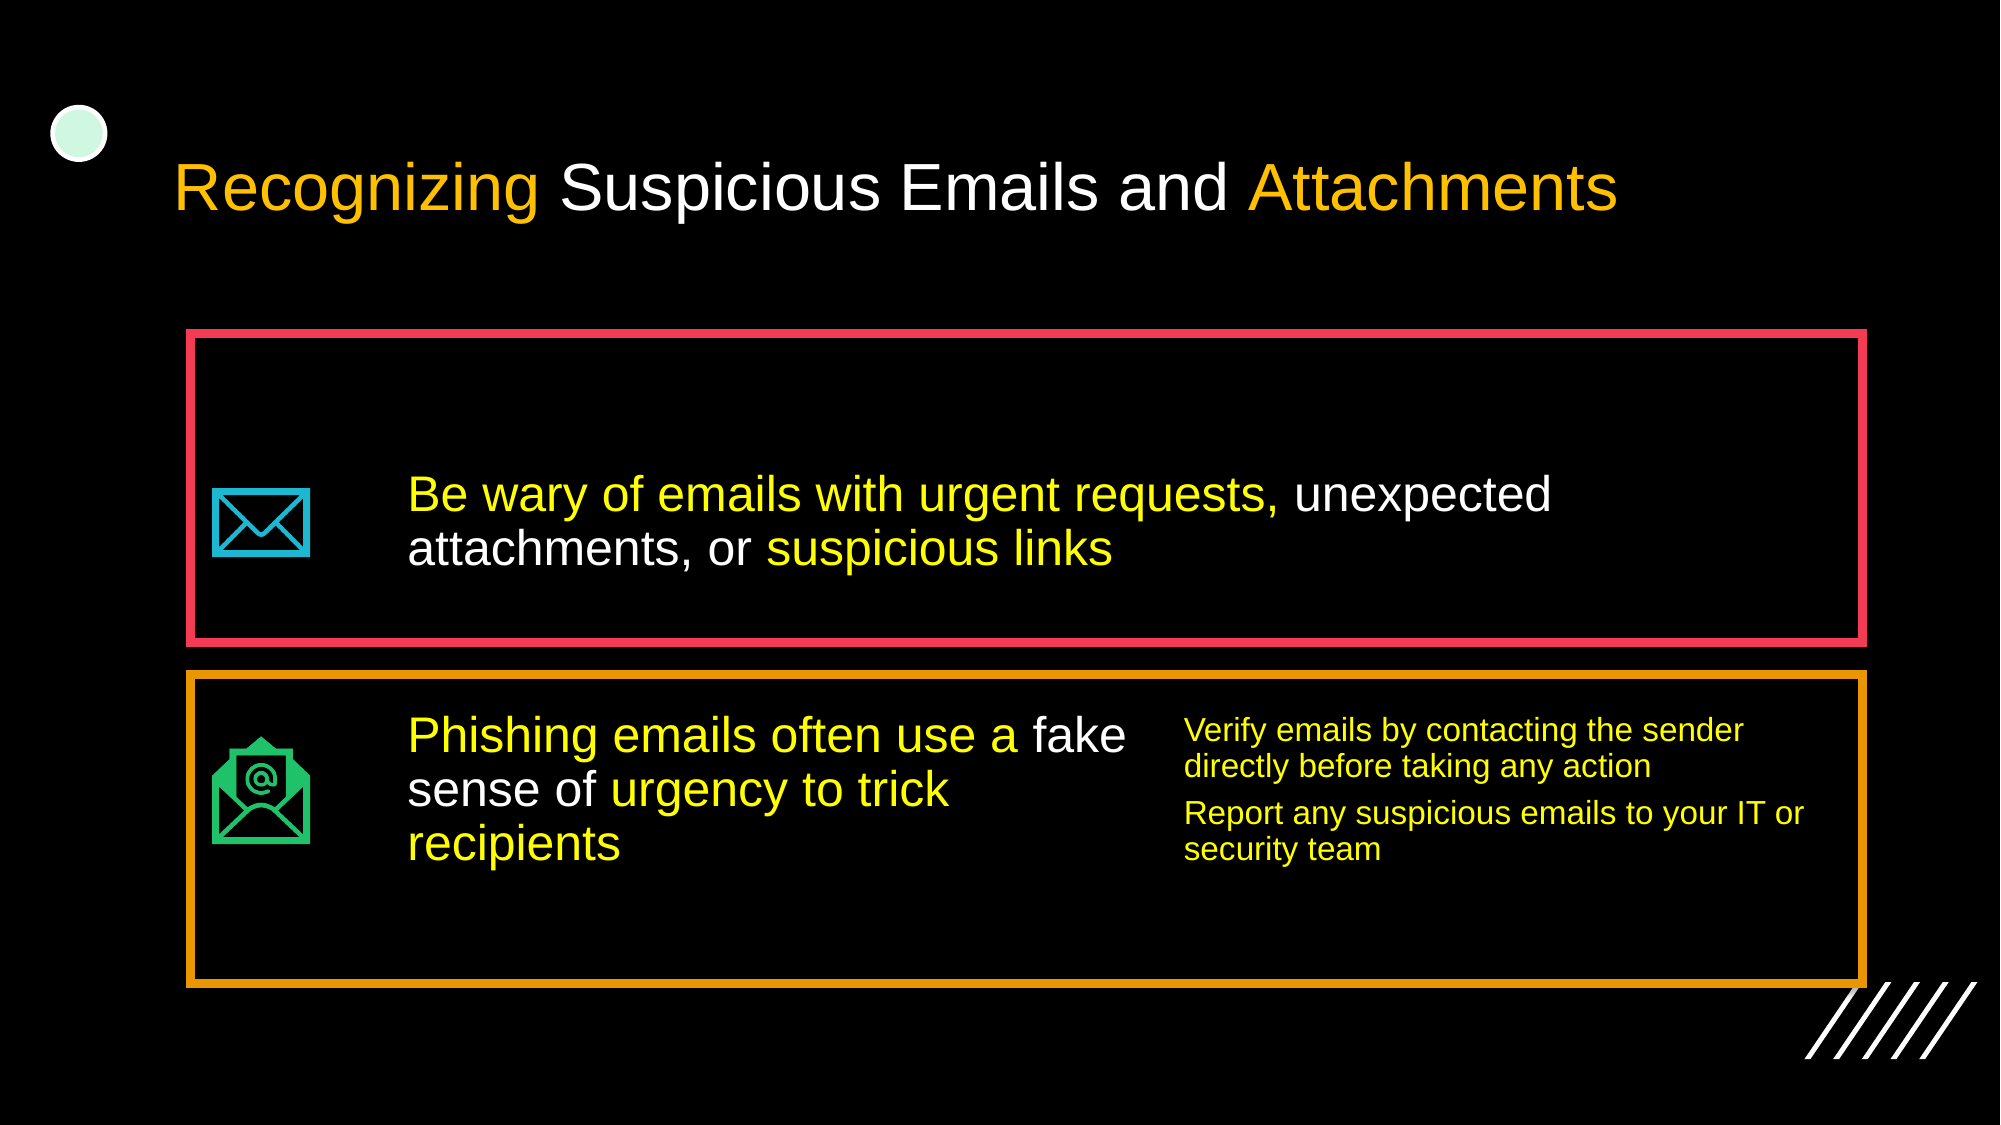

# Recognizing Suspicious Emails and Attachments
Be wary of emails with urgent requests, unexpected attachments, or suspicious links
Phishing emails often use a fake sense of urgency to trick recipients
Verify emails by contacting the sender directly before taking any action
Report any suspicious emails to your IT or security team